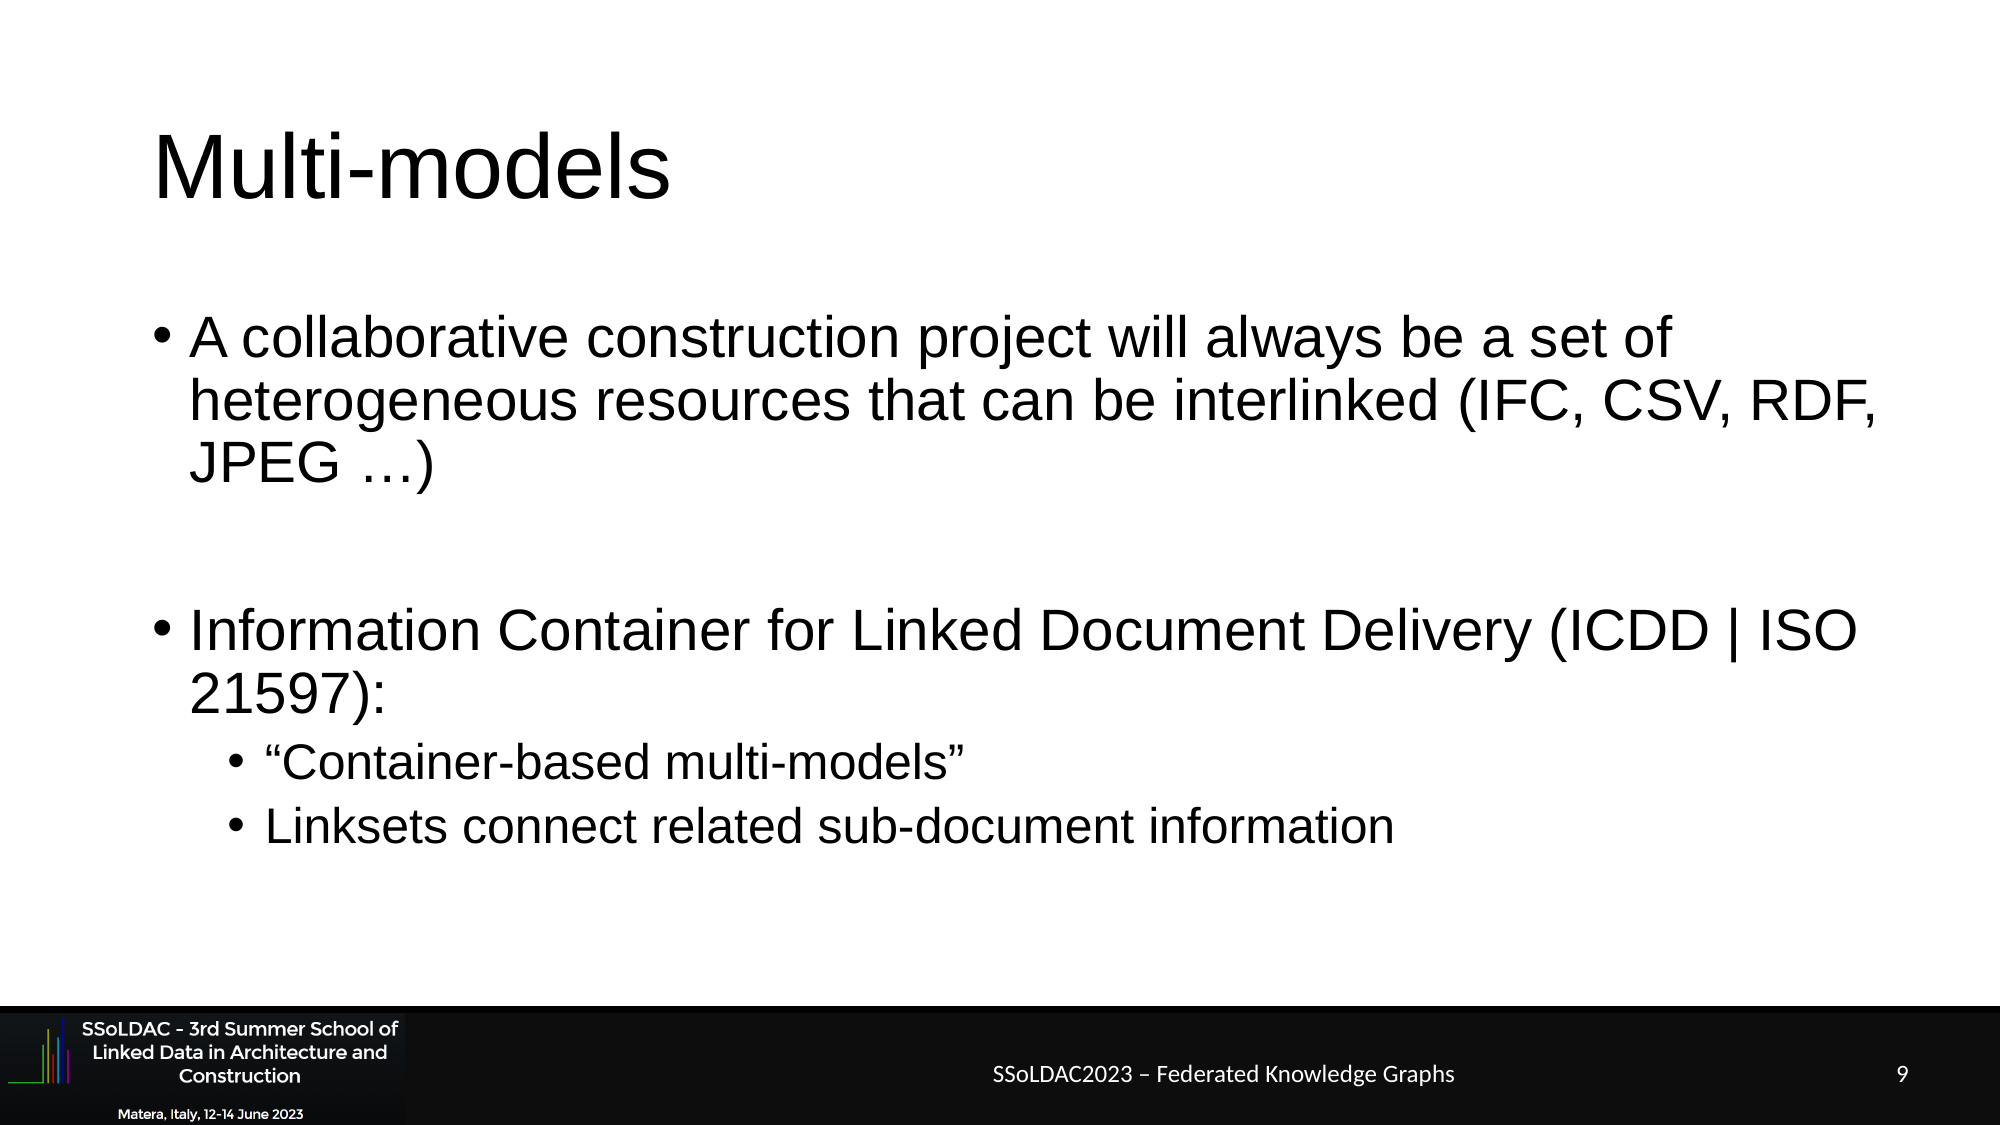

# Multi-models
A collaborative construction project will always be a set of heterogeneous resources that can be interlinked (IFC, CSV, RDF, JPEG …)

Information Container for Linked Document Delivery (ICDD | ISO 21597):
“Container-based multi-models”
Linksets connect related sub-document information

SSoLDAC2023 – Federated Knowledge Graphs
9